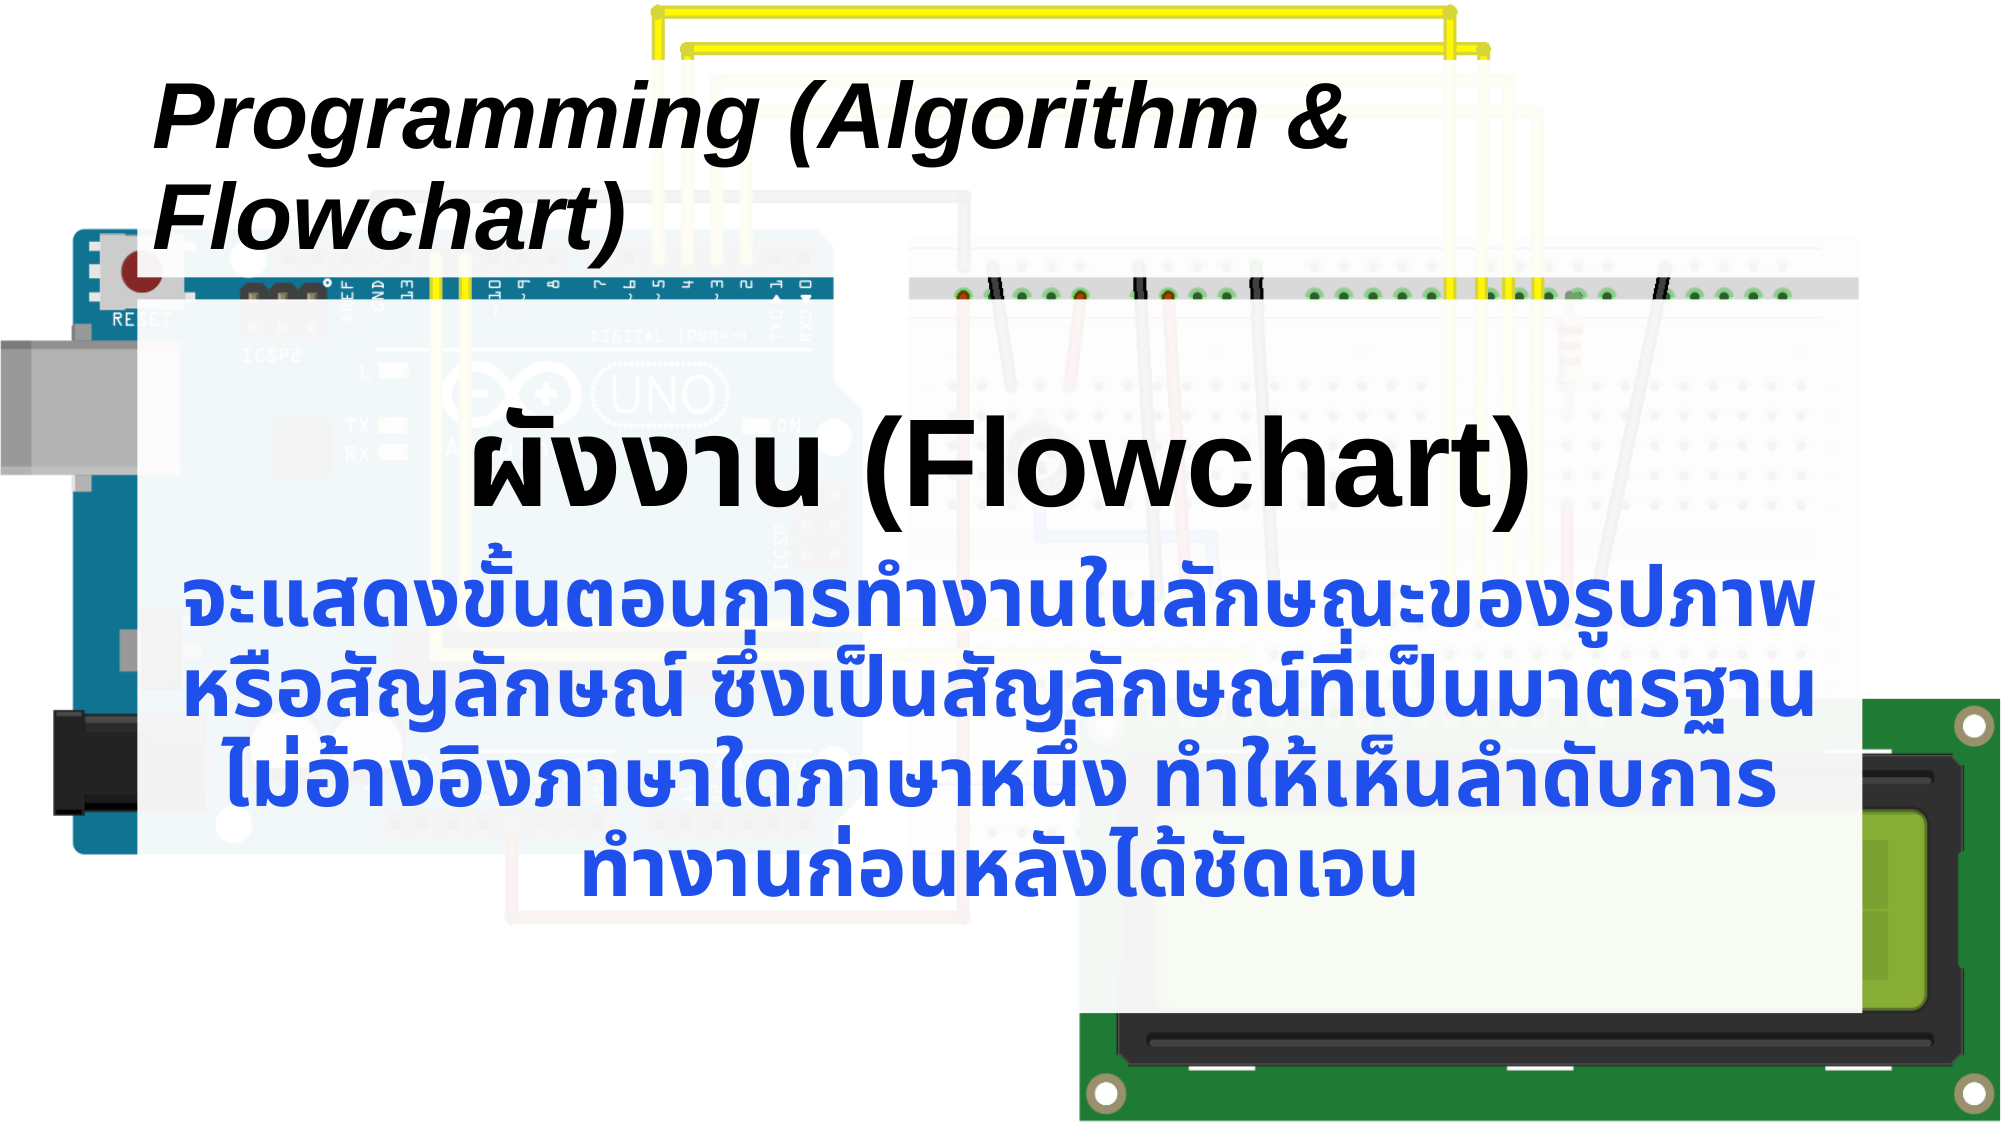

# Programming (Algorithm & Flowchart)
ผังงาน (Flowchart)
จะแสดงขั้นตอนการทำงานในลักษณะของรูปภาพหรือสัญลักษณ์ ซึ่งเป็นสัญลักษณ์ที่เป็นมาตรฐาน ไม่อ้างอิงภาษาใดภาษาหนึ่ง ทำให้เห็นลำดับการทำงานก่อนหลังได้ชัดเจน